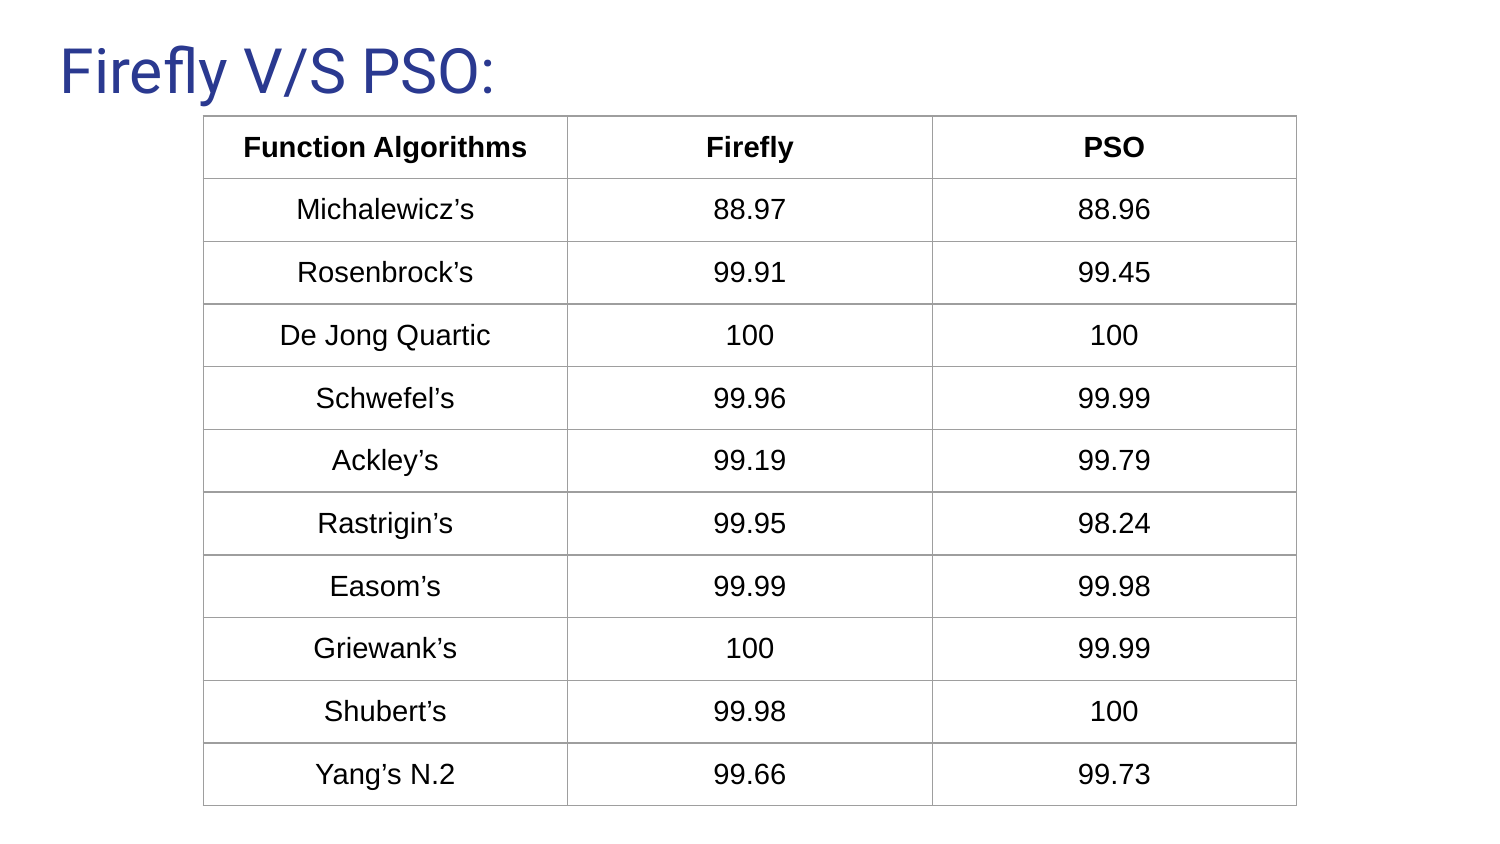

# Firefly V/S PSO:
| Function Algorithms | Firefly | PSO |
| --- | --- | --- |
| Michalewicz’s | 88.97 | 88.96 |
| Rosenbrock’s | 99.91 | 99.45 |
| De Jong Quartic | 100 | 100 |
| Schwefel’s | 99.96 | 99.99 |
| Ackley’s | 99.19 | 99.79 |
| Rastrigin’s | 99.95 | 98.24 |
| Easom’s | 99.99 | 99.98 |
| Griewank’s | 100 | 99.99 |
| Shubert’s | 99.98 | 100 |
| Yang’s N.2 | 99.66 | 99.73 |